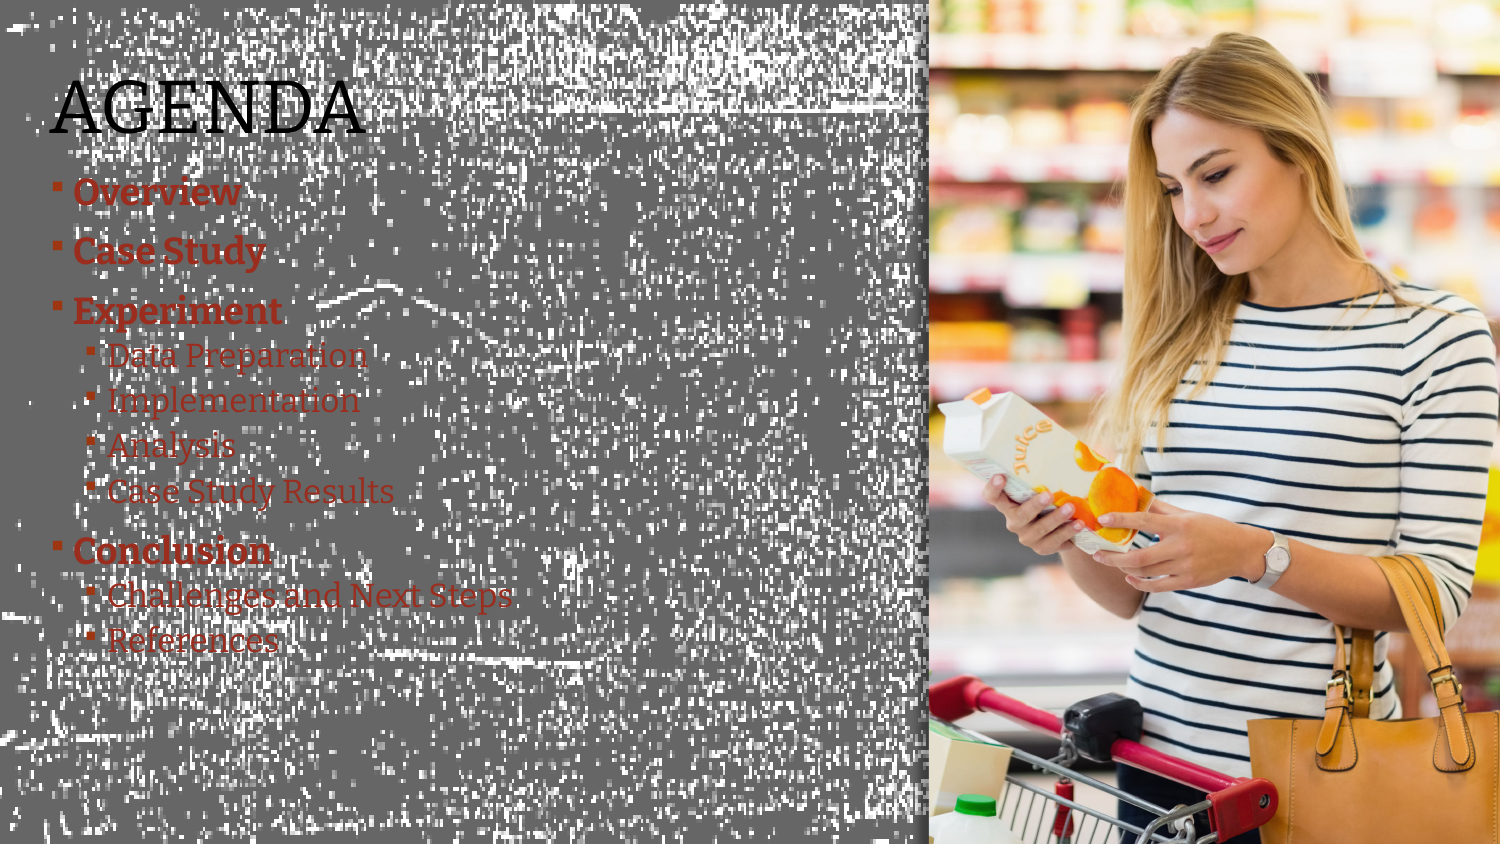

# Agenda
Overview
Case Study
Experiment
Data Preparation
Implementation
Analysis
Case Study Results
Conclusion
Challenges and Next Steps
References